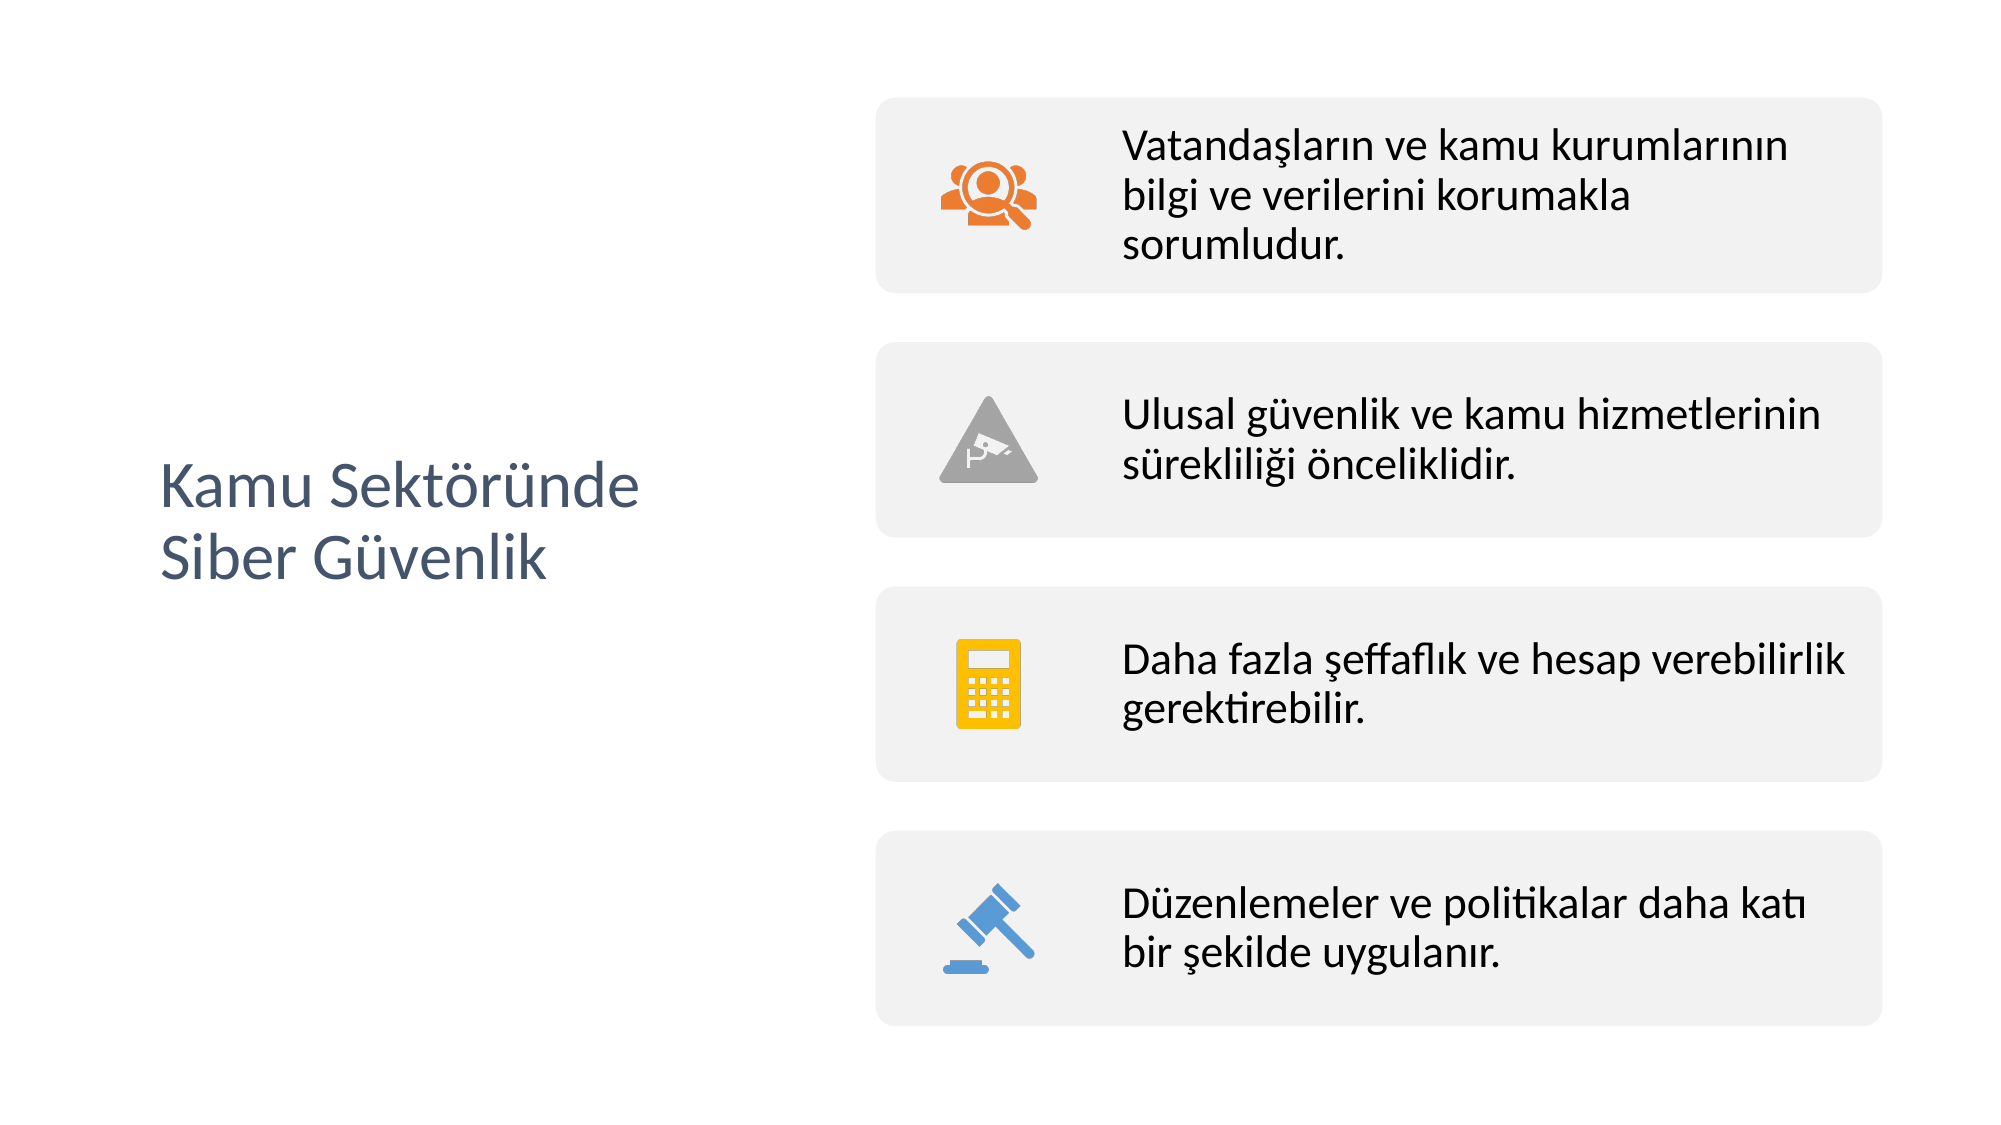

Vatandaşların ve kamu kurumlarının bilgi ve verilerini korumakla sorumludur.
Ulusal güvenlik ve kamu hizmetlerinin sürekliliği önceliklidir.
Daha fazla şeffaflık ve hesap verebilirlik gerektirebilir.
Düzenlemeler ve politikalar daha katı bir şekilde uygulanır.
# Kamu Sektöründe Siber Güvenlik